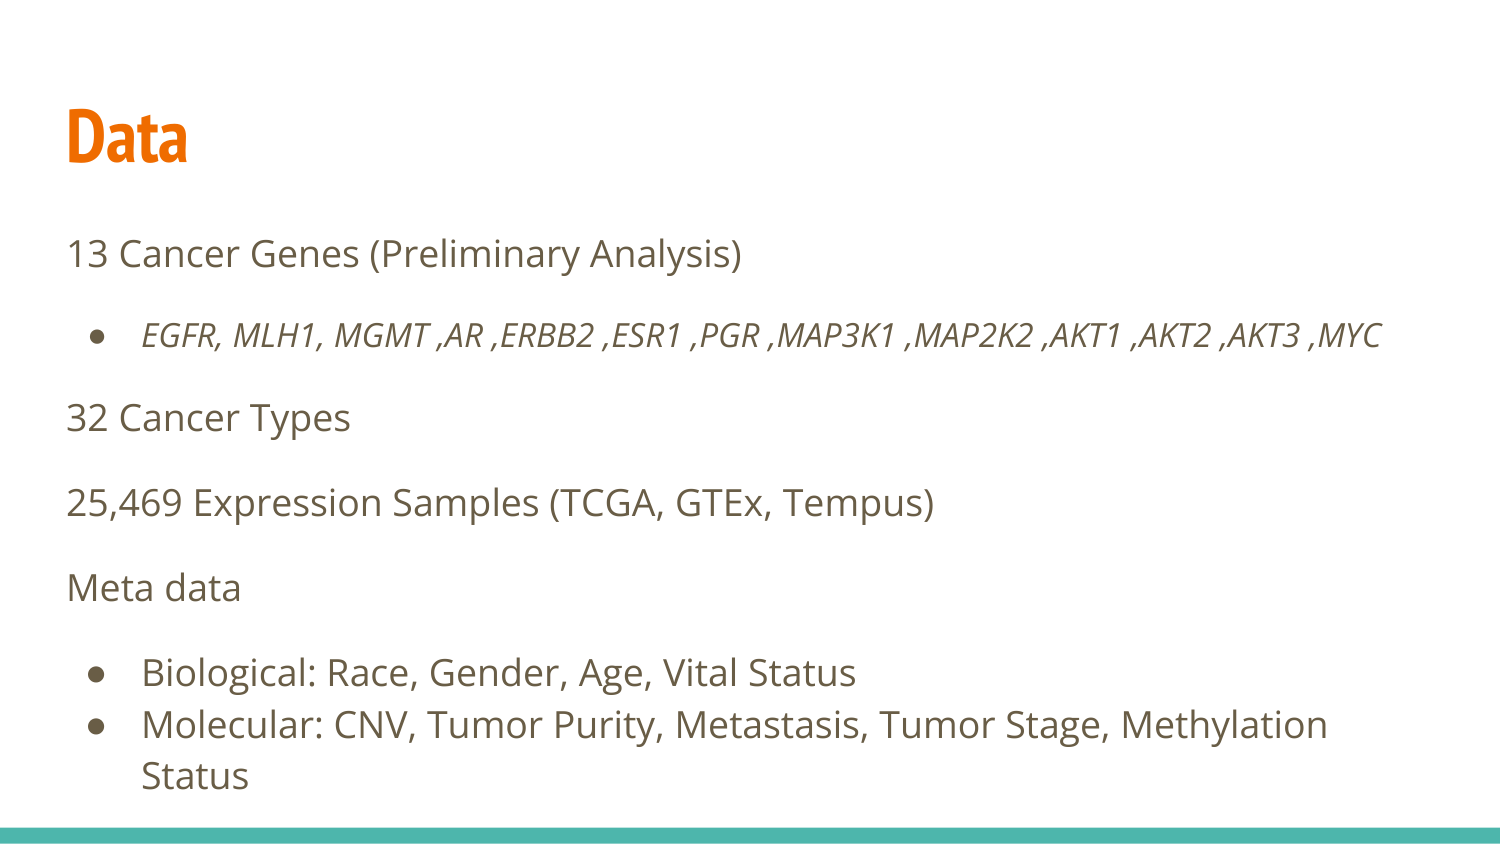

# Data
13 Cancer Genes (Preliminary Analysis)
EGFR, MLH1, MGMT ,AR ,ERBB2 ,ESR1 ,PGR ,MAP3K1 ,MAP2K2 ,AKT1 ,AKT2 ,AKT3 ,MYC
32 Cancer Types
25,469 Expression Samples (TCGA, GTEx, Tempus)
Meta data
Biological: Race, Gender, Age, Vital Status
Molecular: CNV, Tumor Purity, Metastasis, Tumor Stage, Methylation Status